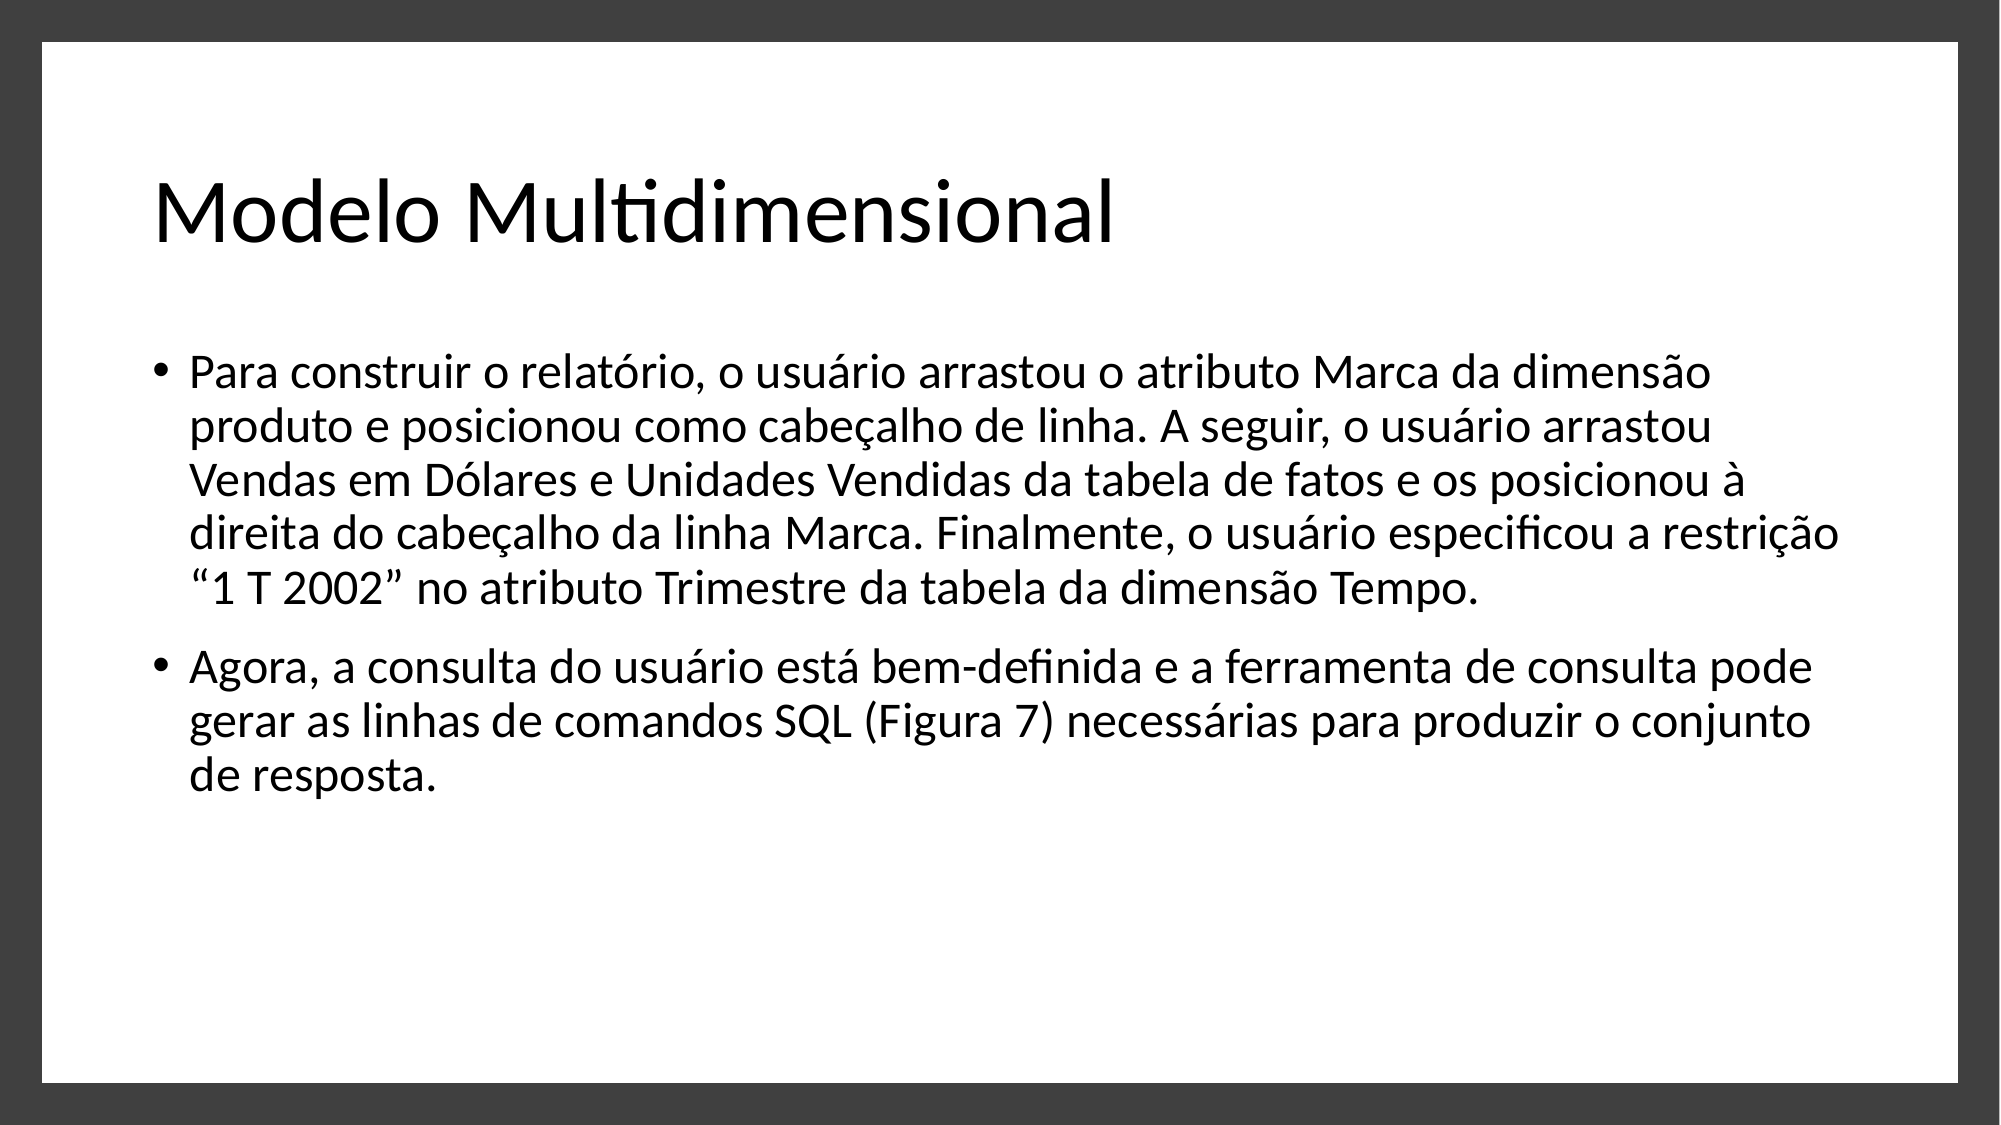

# Modelo Multidimensional
Para construir o relatório, o usuário arrastou o atributo Marca da dimensão produto e posicionou como cabeçalho de linha. A seguir, o usuário arrastou Vendas em Dólares e Unidades Vendidas da tabela de fatos e os posicionou à direita do cabeçalho da linha Marca. Finalmente, o usuário especificou a restrição “1 T 2002” no atributo Trimestre da tabela da dimensão Tempo.
Agora, a consulta do usuário está bem-definida e a ferramenta de consulta pode gerar as linhas de comandos SQL (Figura 7) necessárias para produzir o conjunto de resposta.